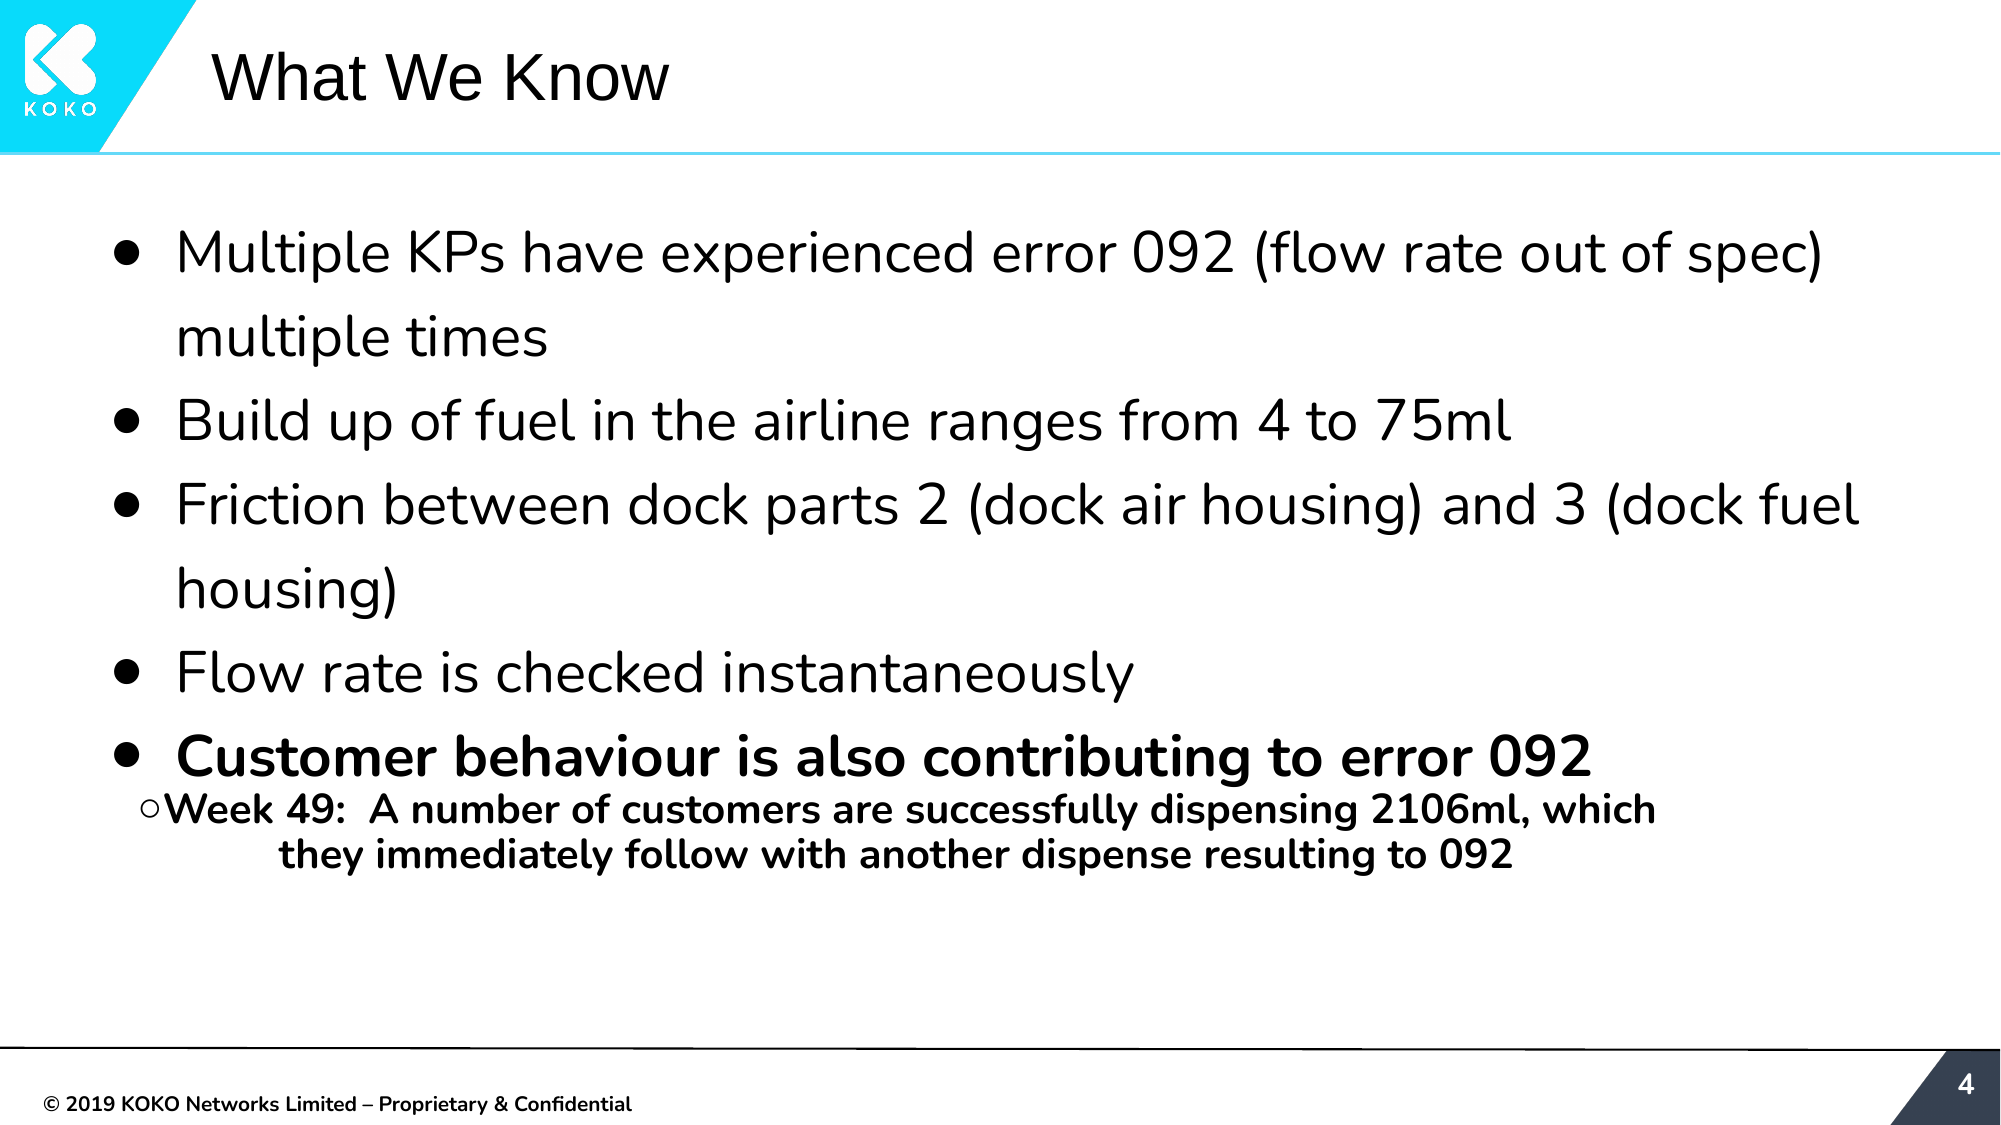

# What We Know
Multiple KPs have experienced error 092 (flow rate out of spec) multiple times
Build up of fuel in the airline ranges from 4 to 75ml
Friction between dock parts 2 (dock air housing) and 3 (dock fuel housing)
Flow rate is checked instantaneously
Customer behaviour is also contributing to error 092
Week 49:  A number of customers are successfully dispensing 2106ml, which they immediately follow with another dispense resulting to 092

4